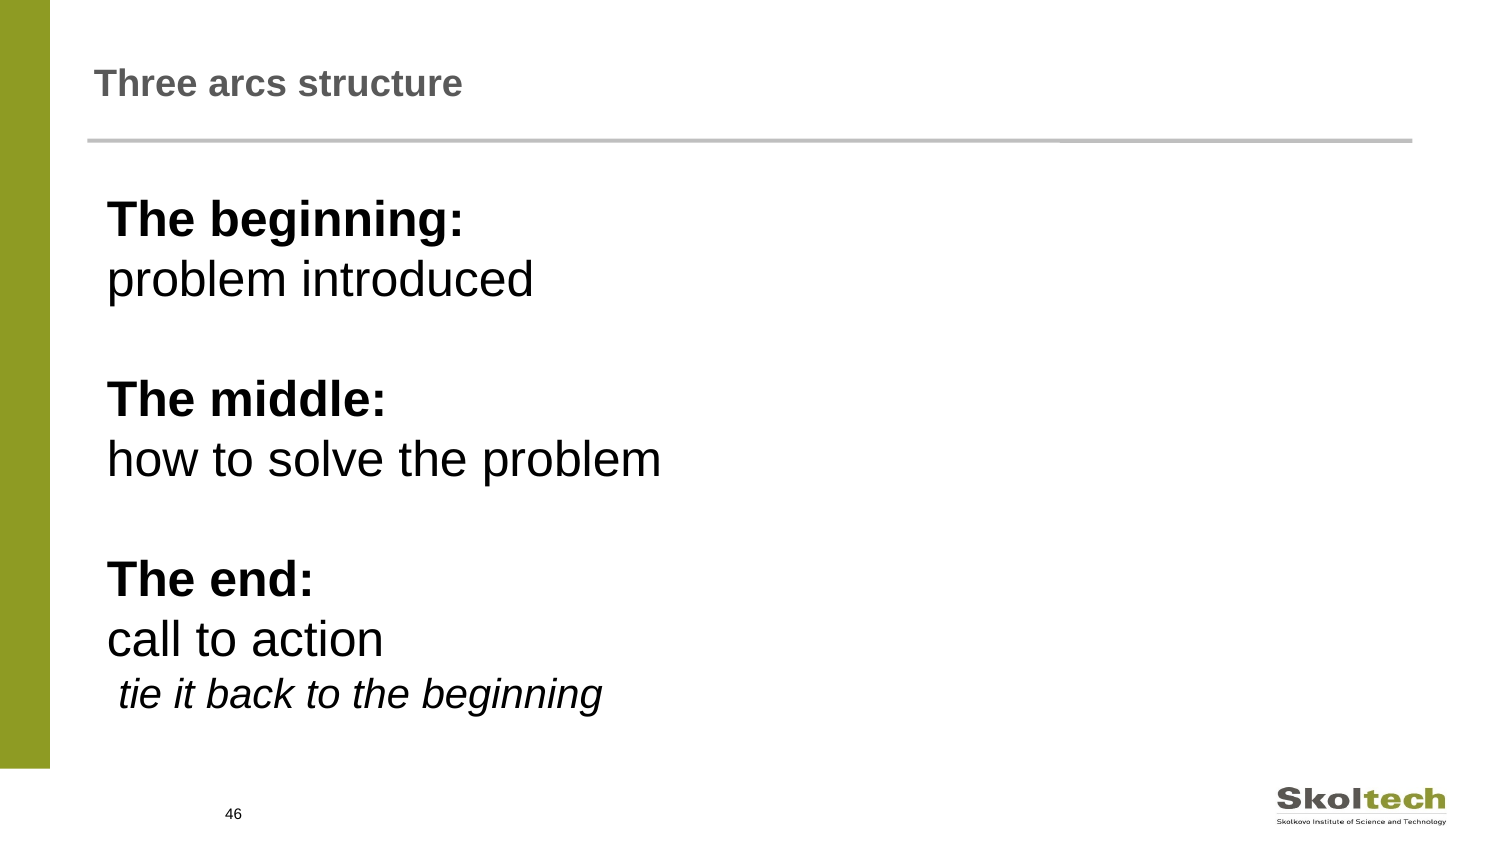

# Three arcs structure
The beginning:
problem introduced

The middle:
how to solve the problem

The end:
call to action
 tie it back to the beginning
46